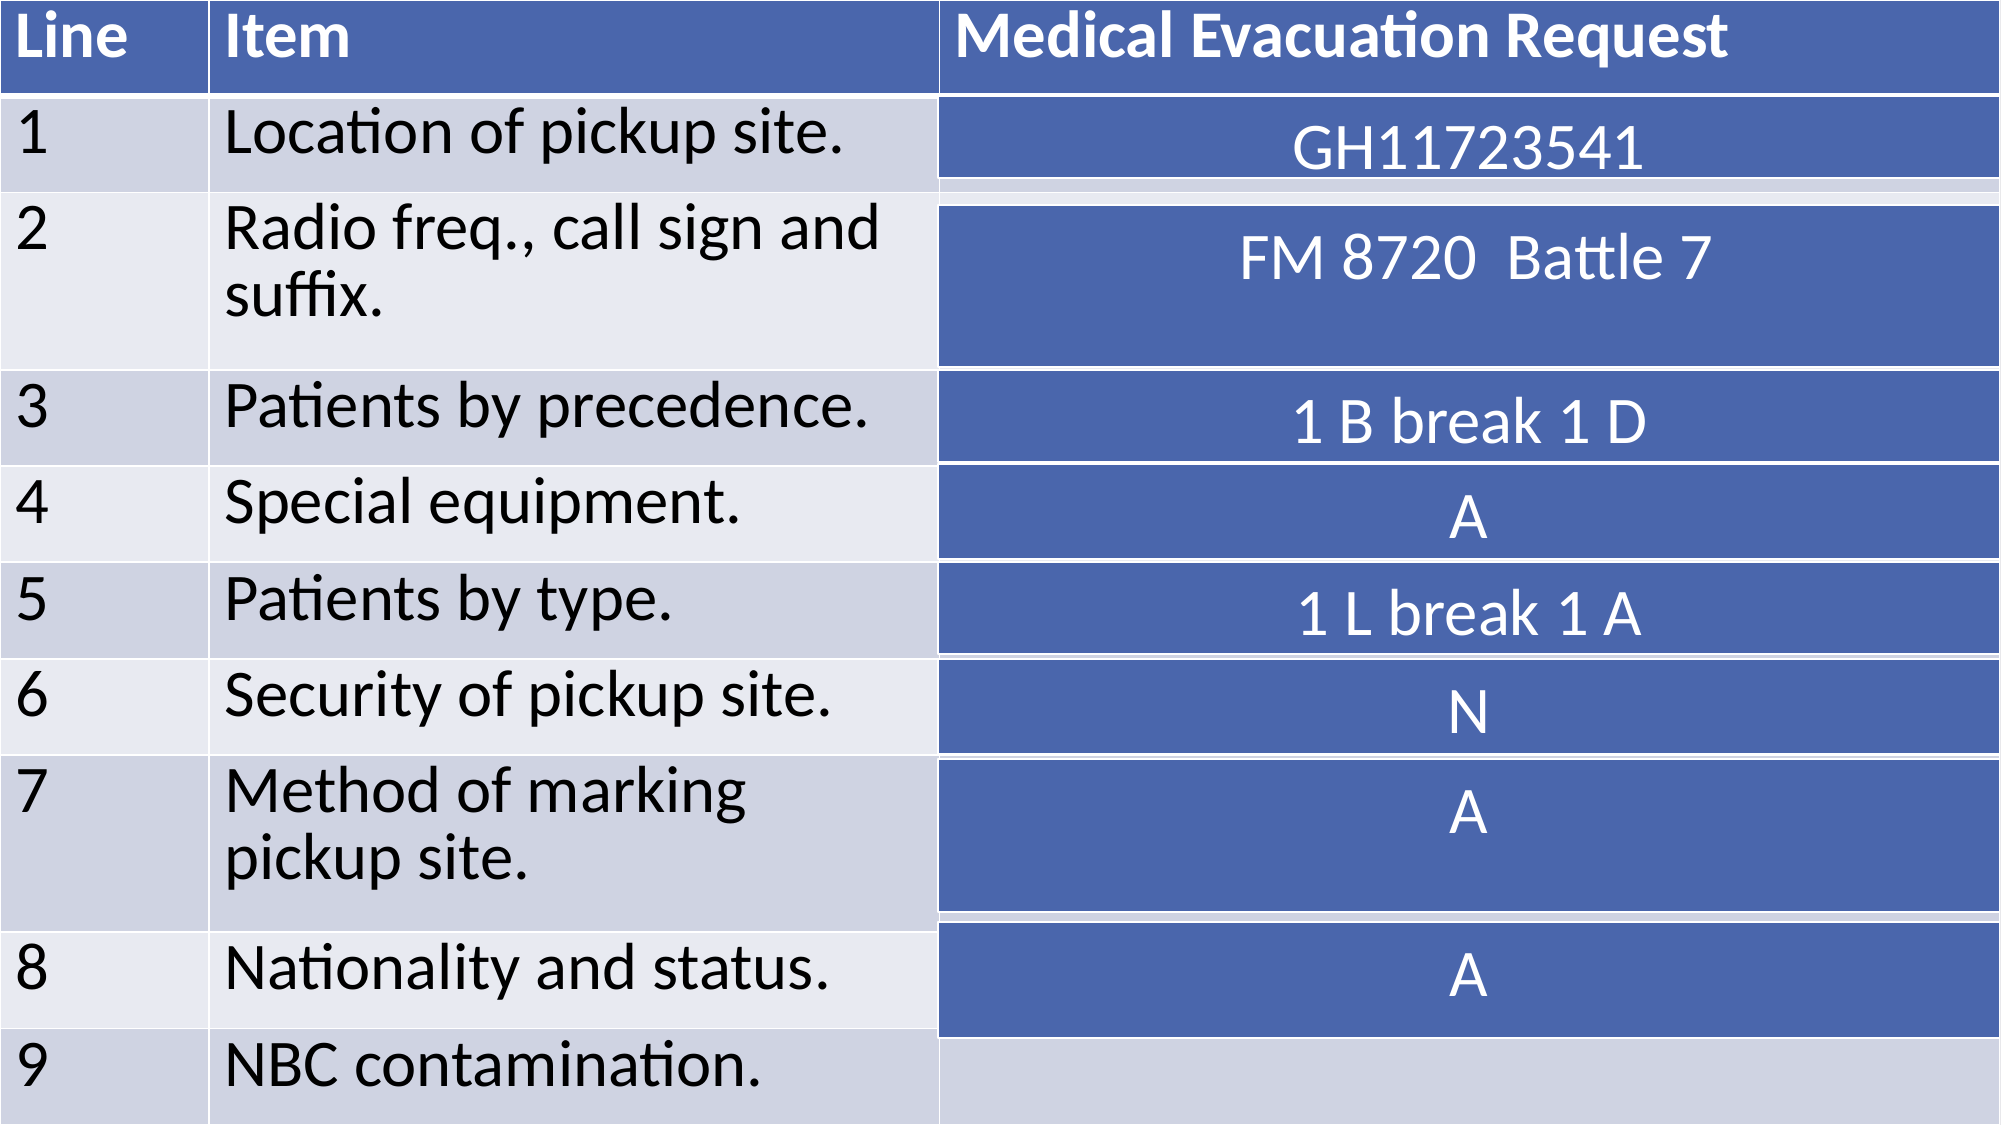

| Line | Item | Medical Evacuation Request |
| --- | --- | --- |
| 1 | Location of pickup site. |  |
| 2 | Radio freq., call sign and suffix. |  |
| 3 | Patients by precedence. |  |
| 4 | Special equipment. |  |
| 5 | Patients by type. |  |
| 6 | Security of pickup site. |  |
| 7 | Method of marking pickup site. |  |
| 8 | Nationality and status. |  |
| 9 | NBC contamination. |  |
GH11723541
 FM 8720  Battle 7
1 B break 1 D
A
1 L break 1 A
N
A
A